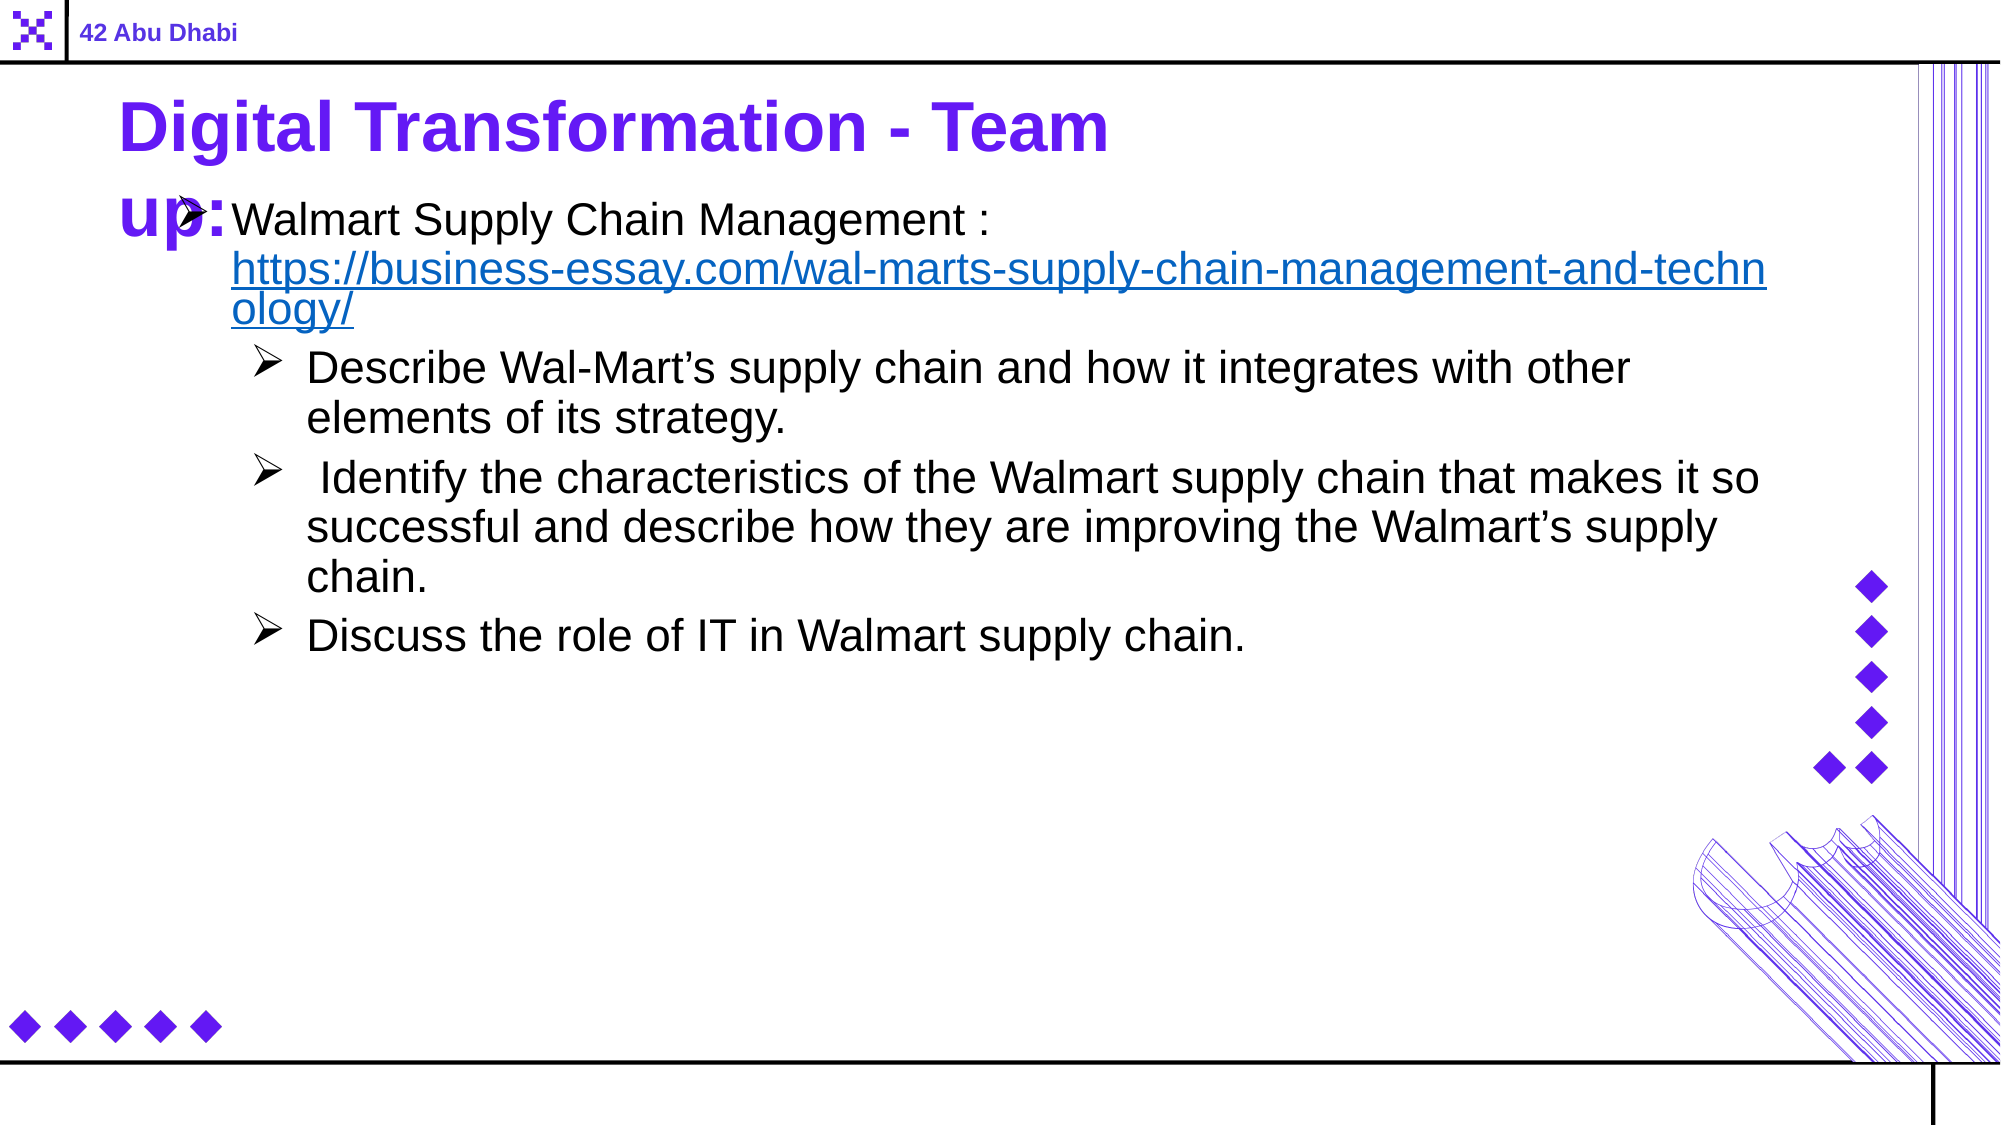

42 Abu Dhabi
Digital Transformation - Team up:

Walmart Supply Chain Management : https://business-essay.com/wal-marts-supply-chain-management-and-technology/
Describe Wal-Mart’s supply chain and how it integrates with other elements of its strategy.
 Identify the characteristics of the Walmart supply chain that makes it so successful and describe how they are improving the Walmart’s supply chain.
Discuss the role of IT in Walmart supply chain.